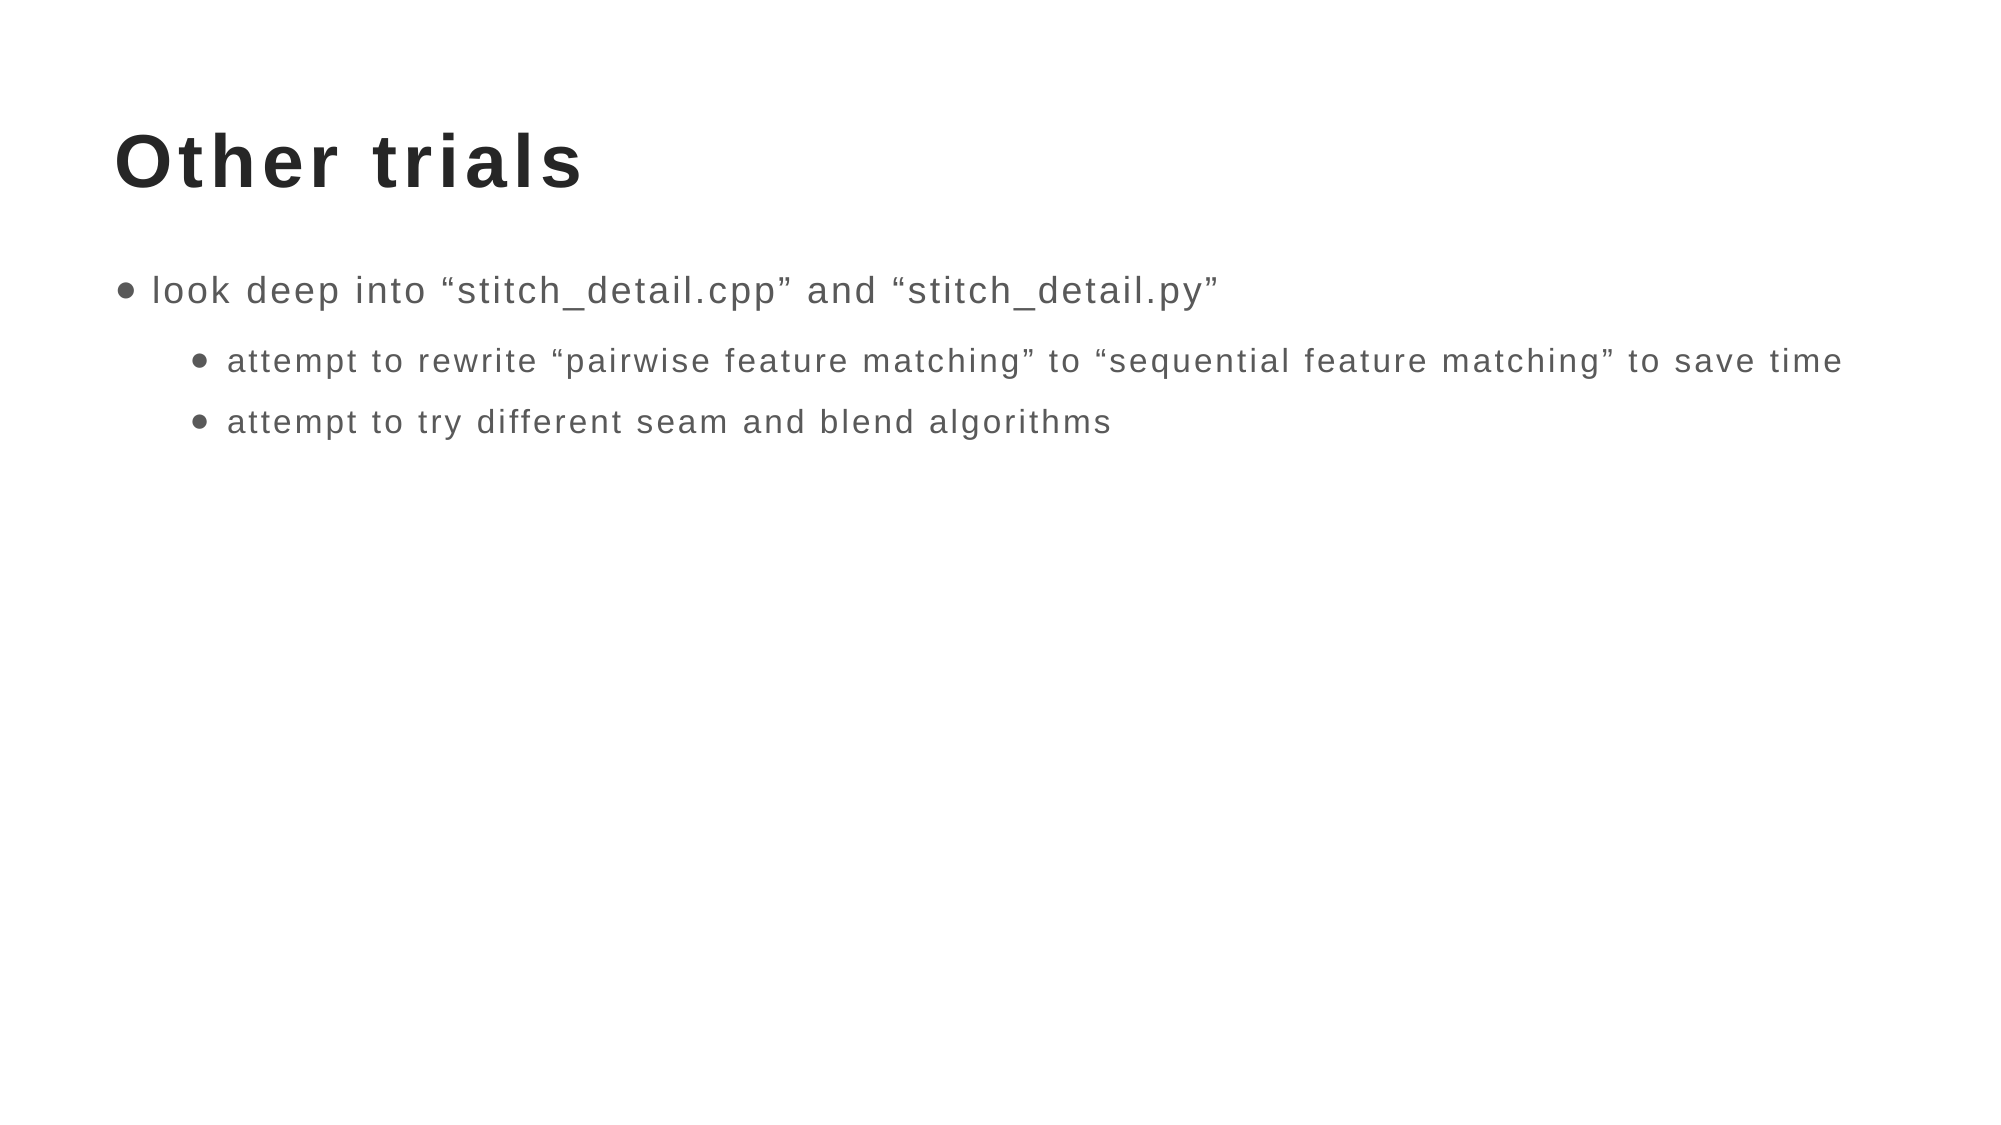

# Other trials
look deep into “stitch_detail.cpp” and “stitch_detail.py”
attempt to rewrite “pairwise feature matching” to “sequential feature matching” to save time
attempt to try different seam and blend algorithms